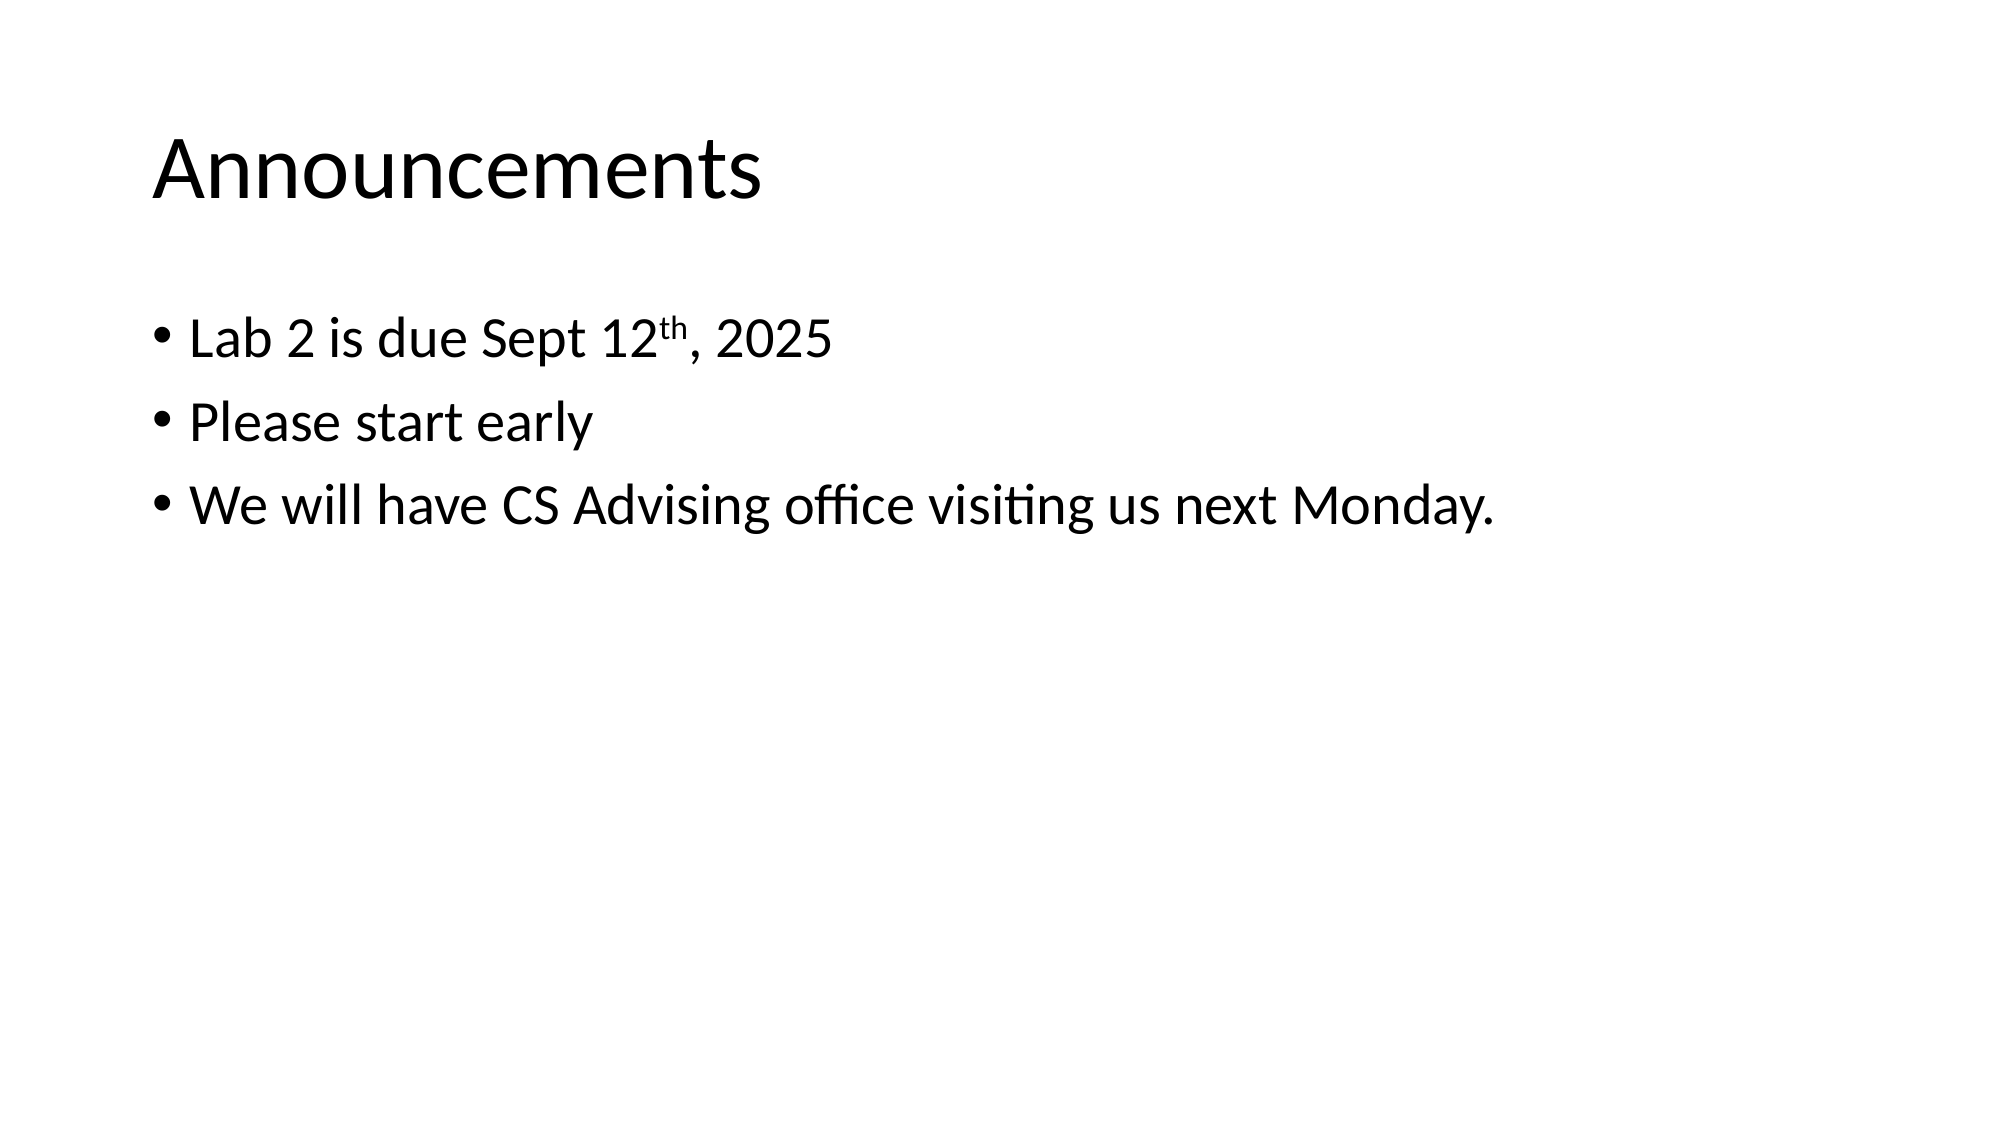

# Announcements
Lab 2 is due Sept 12th, 2025
Please start early
We will have CS Advising office visiting us next Monday.